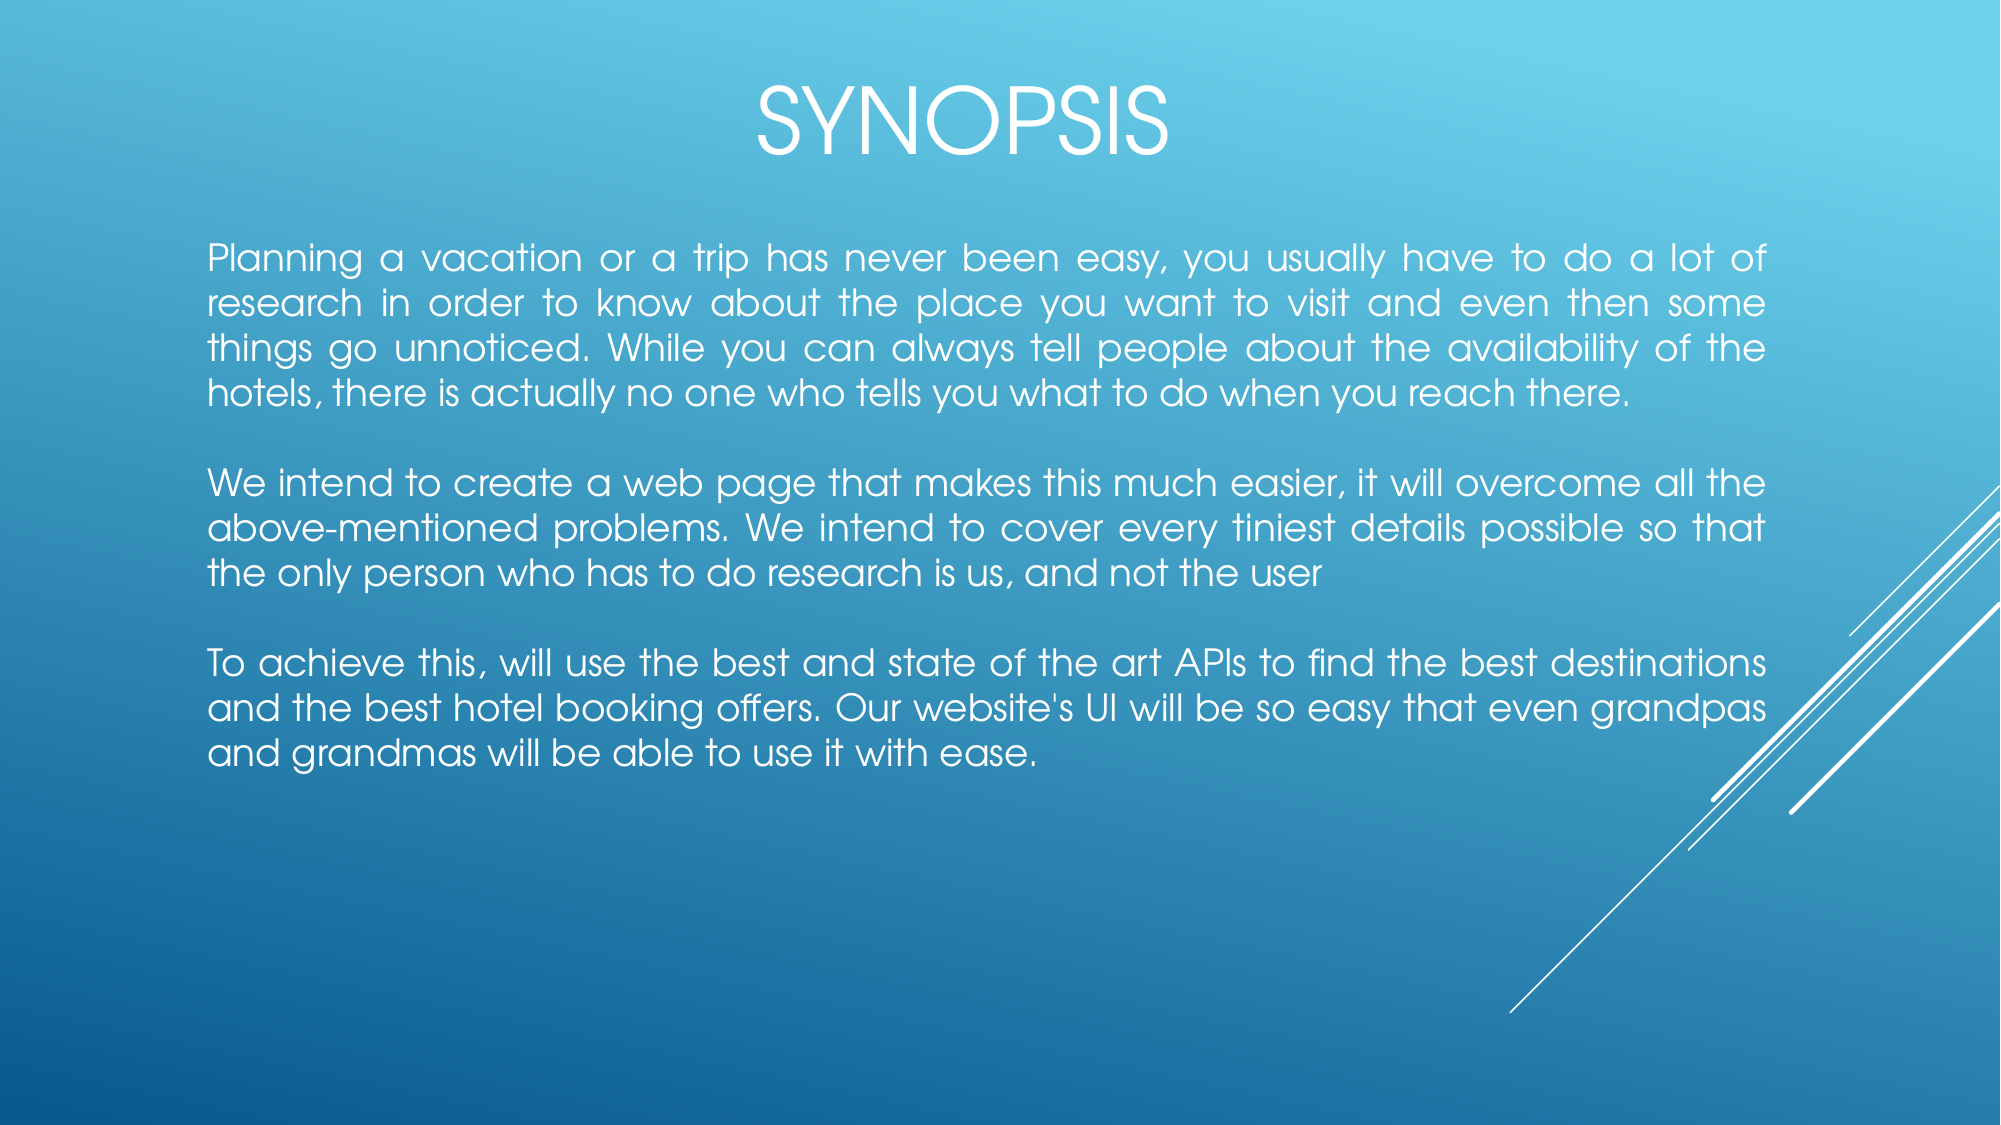

SYNOPSIS

Planning a vacation or a trip has never been easy, you usually have to do a lot of research in order to know about the place you want to visit and even then some things go unnoticed. While you can always tell people about the availability of the hotels, there is actually no one who tells you what to do when you reach there.

We intend to create a web page that makes this much easier, it will overcome all the above-mentioned problems. We intend to cover every tiniest details possible so that the only person who has to do research is us, and not the user

To achieve this, will use the best and state of the art APIs to find the best destinations and the best hotel booking offers. Our website's UI will be so easy that even grandpas and grandmas will be able to use it with ease.